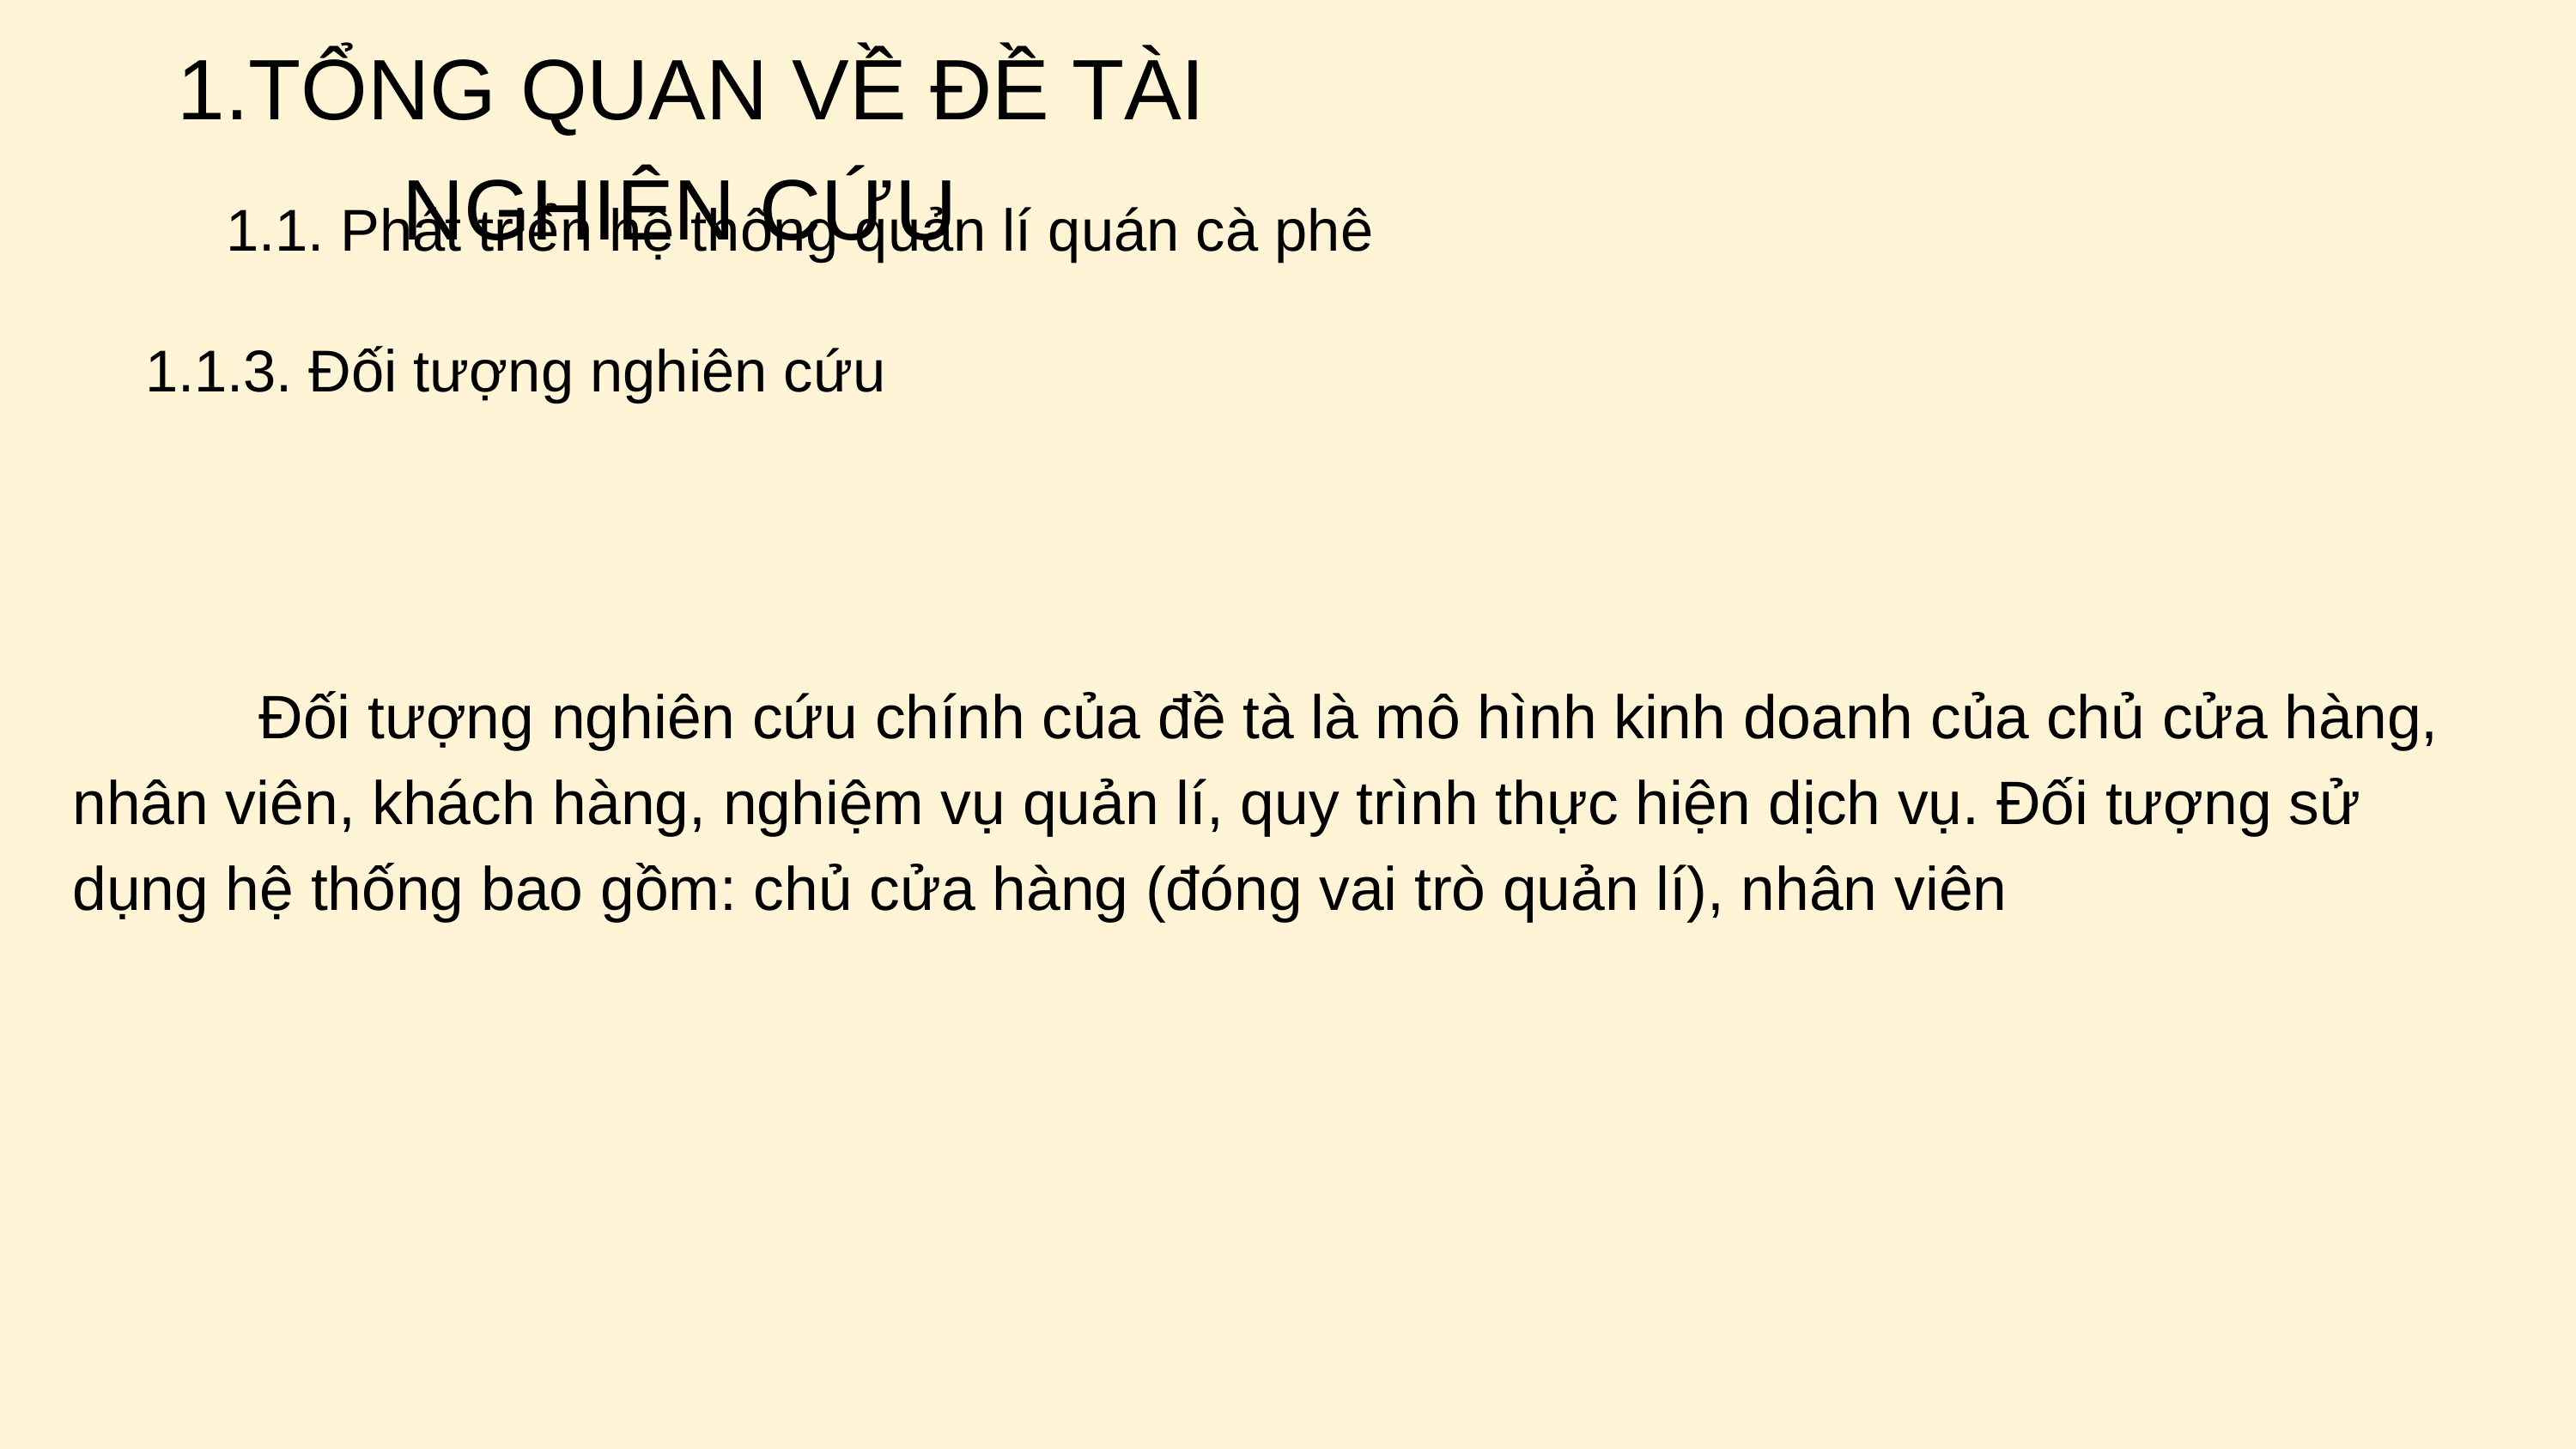

1.TỔNG QUAN VỀ ĐỀ TÀI NGHIÊN CỨU
1.1. Phát triển hệ thống quản lí quán cà phê
1.1.3. Đối tượng nghiên cứu

           Đối tượng nghiên cứu chính của đề tà là mô hình kinh doanh của chủ cửa hàng, nhân viên, khách hàng, nghiệm vụ quản lí, quy trình thực hiện dịch vụ. Đối tượng sử dụng hệ thống bao gồm: chủ cửa hàng (đóng vai trò quản lí), nhân viên